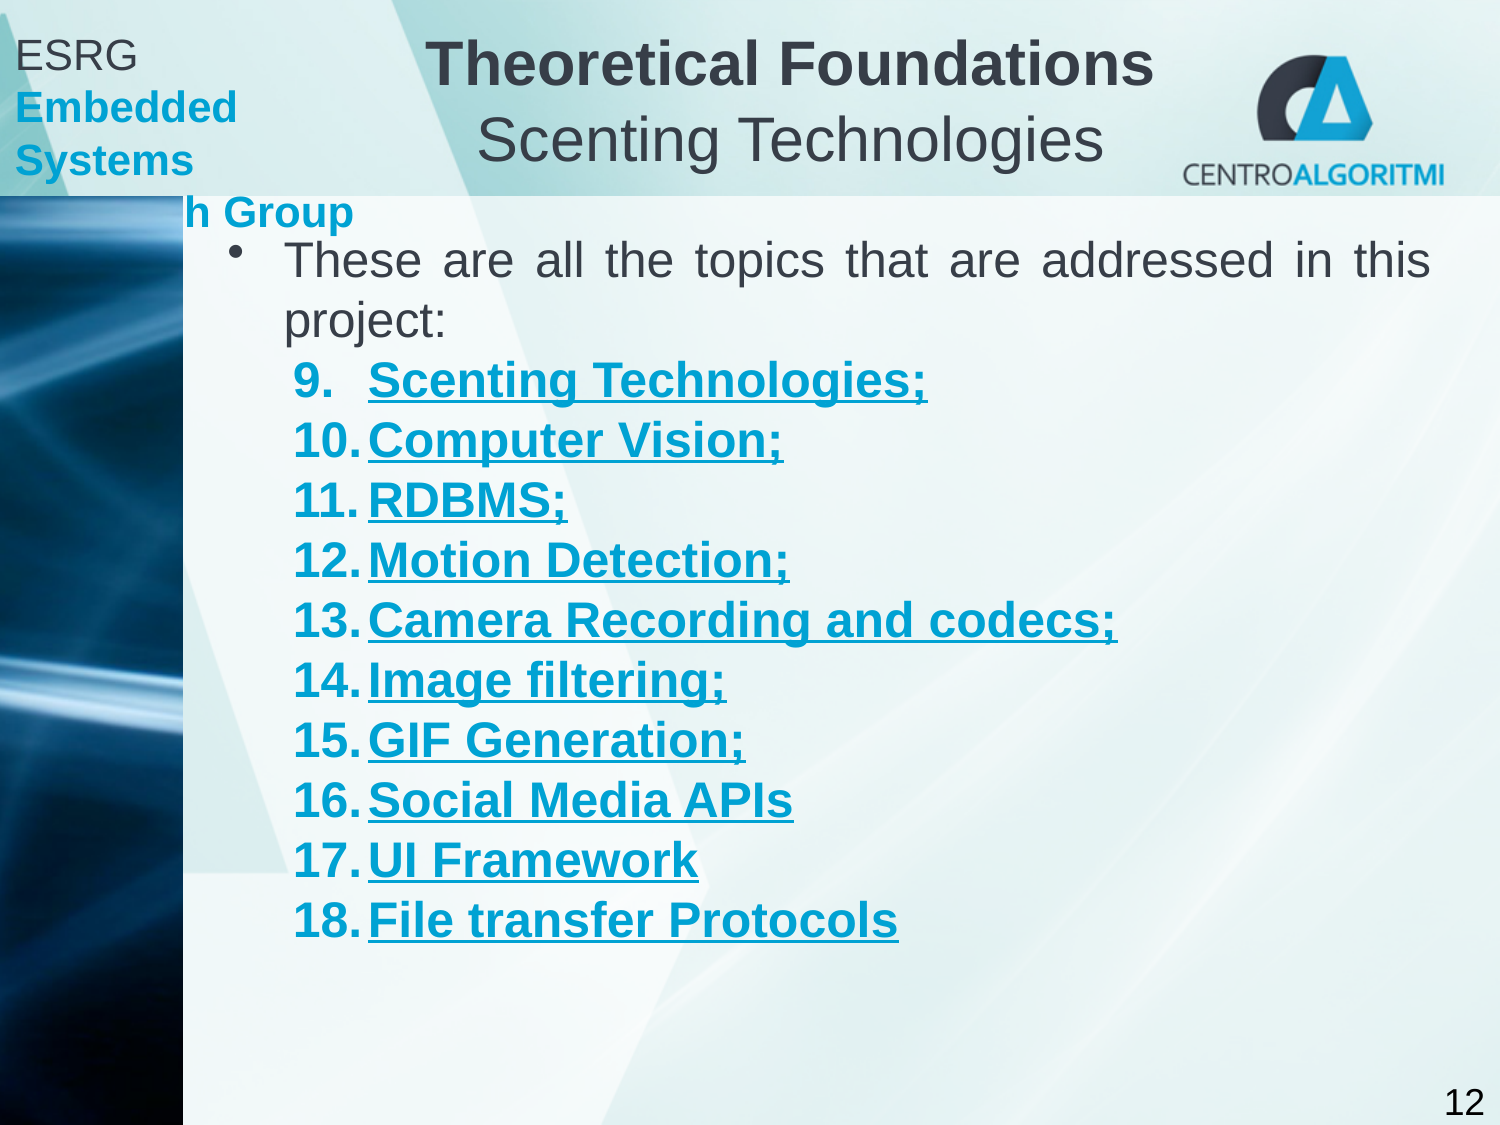

# Theoretical Foundations Scenting Technologies
These are all the topics that are addressed in this project:
Scenting Technologies;
Computer Vision;
RDBMS;
Motion Detection;
Camera Recording and codecs;
Image filtering;
GIF Generation;
Social Media APIs
UI Framework
File transfer Protocols
12